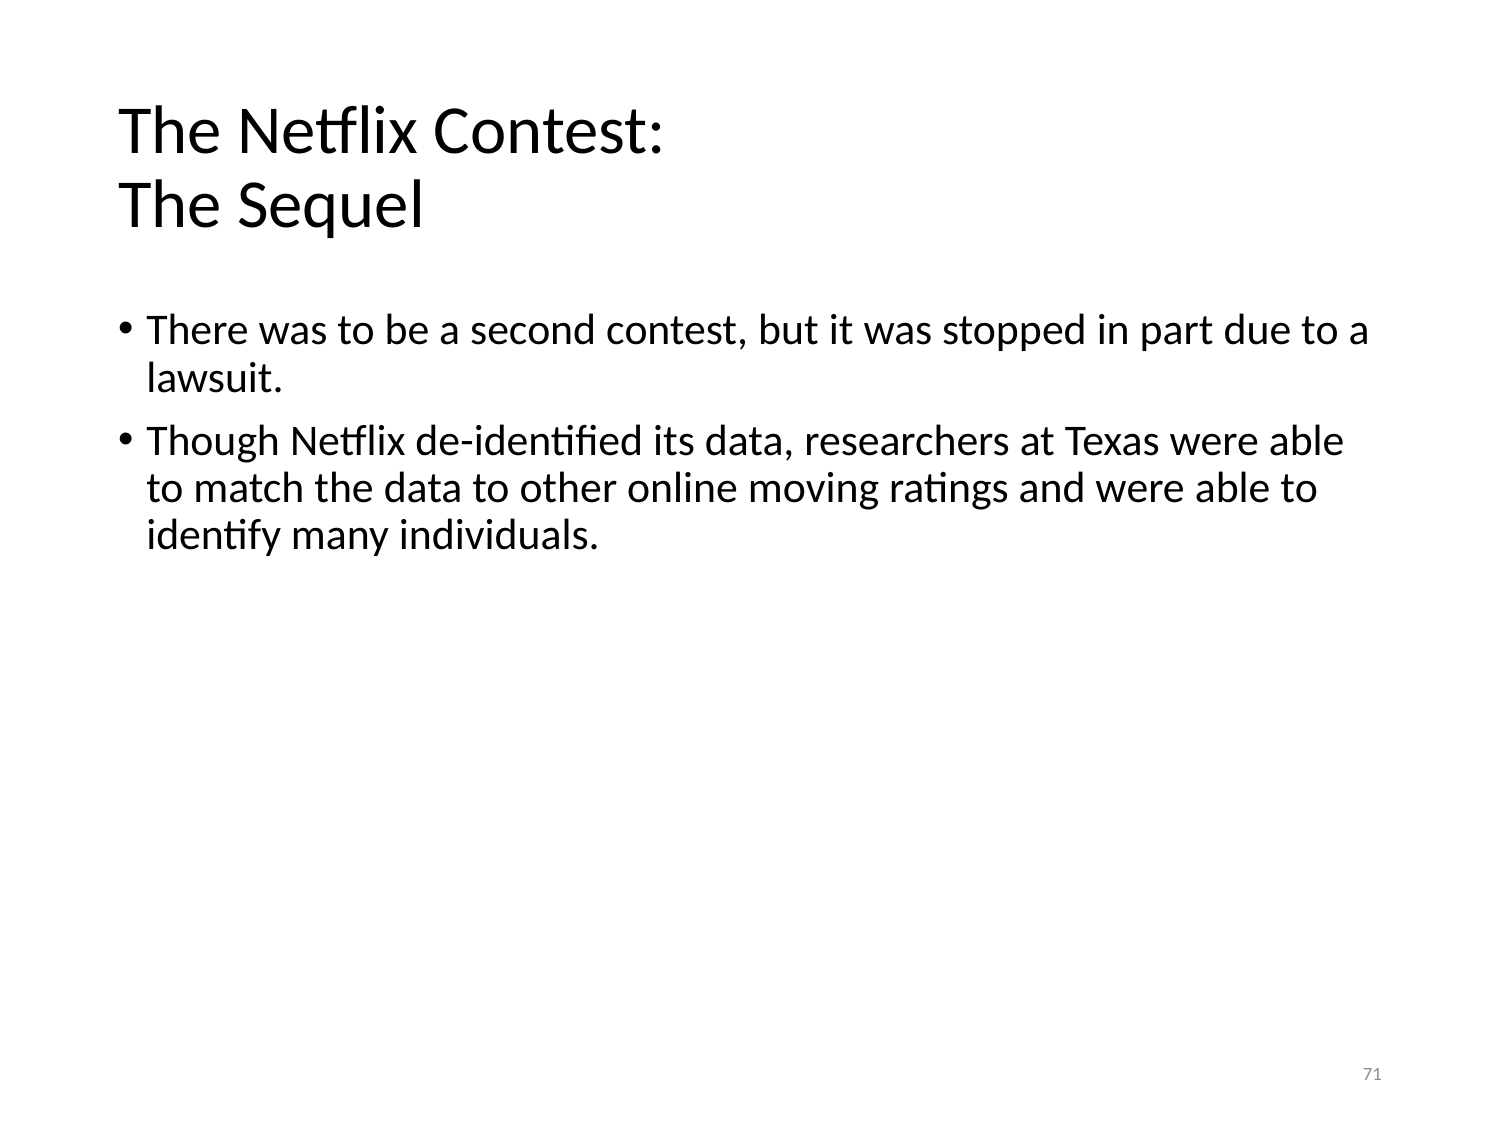

# The Netflix Contest: The Sequel
There was to be a second contest, but it was stopped in part due to a lawsuit.
Though Netflix de-identified its data, researchers at Texas were able to match the data to other online moving ratings and were able to identify many individuals.
71